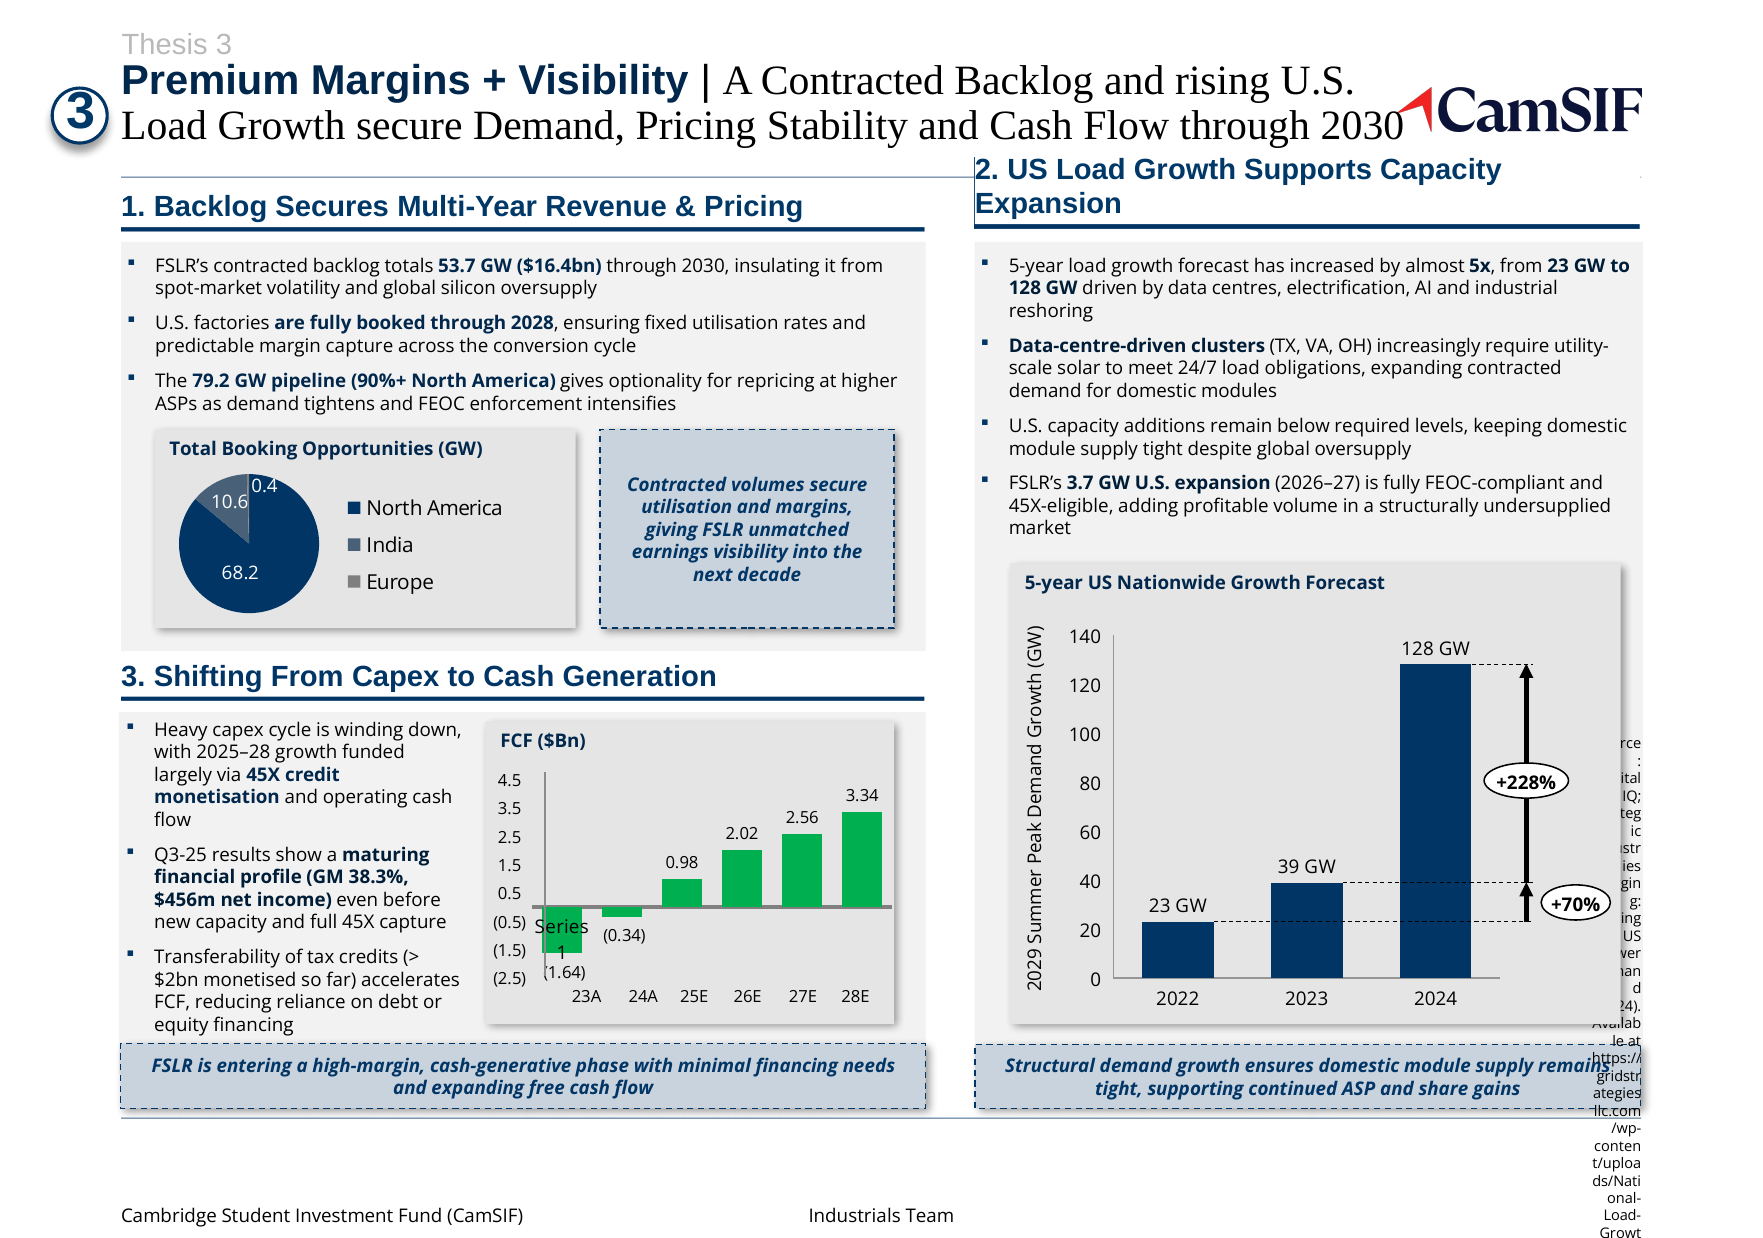

Main Message: Backlog + U.S. Load Growth = Multi-Year Margin Expansion
Thesis 3
# Premium Margins + Visibility | A Contracted Backlog and rising U.S. Load Growth secure Demand, Pricing Stability and Cash Flow through 2030
3
2. US Load Growth Supports Capacity Expansion
1. Backlog Secures Multi-Year Revenue & Pricing
FSLR’s contracted backlog totals 53.7 GW ($16.4bn) through 2030, insulating it from spot-market volatility and global silicon oversupply
U.S. factories are fully booked through 2028, ensuring fixed utilisation rates and predictable margin capture across the conversion cycle
The 79.2 GW pipeline (90%+ North America) gives optionality for repricing at higher ASPs as demand tightens and FEOC enforcement intensifies

5-year load growth forecast has increased by almost 5x, from 23 GW to 128 GW driven by data centres, electrification, AI and industrial reshoring
Data-centre-driven clusters (TX, VA, OH) increasingly require utility-scale solar to meet 24/7 load obligations, expanding contracted demand for domestic modules
U.S. capacity additions remain below required levels, keeping domestic module supply tight despite global oversupply
FSLR’s 3.7 GW U.S. expansion (2026–27) is fully FEOC-compliant and 45X-eligible, adding profitable volume in a structurally undersupplied market
Total Booking Opportunities (GW)
Contracted volumes secure utilisation and margins, giving FSLR unmatched earnings visibility into the next decade

### Chart

| Category | Sales |
|---|---|
| North America | 68.2 |
| India | 10.6 |
| Europe | 0.4 |
5-year US Nationwide Growth Forecast

### Chart

| Category |  |
|---|---|
140
3. Shifting From Capex to Cash Generation
120
Heavy capex cycle is winding down, with 2025–28 growth funded largely via 45X credit monetisation and operating cash flow
Q3-25 results show a maturing financial profile (GM 38.3%, $456m net income) even before new capacity and full 45X capture
Transferability of tax credits (> $2bn monetised so far) accelerates FCF, reducing reliance on debt or equity financing

100
FCF ($Bn)

### Chart

| Category | FCF ($Bn) |
|---|---|
|  | -1.64 |
|  | -0.34 |
|  | 0.98 |
|  | 2.02 |
|  | 2.56 |
|  | 3.34 |
28E
24A
25E
27E
23A
26E
+228%
80
2029 Summer Peak Demand Growth (GW)
60
40
+70%
20
0
2022
2023
2024
FSLR is entering a high-margin, cash-generative phase with minimal financing needs and expanding free cash flow
Structural demand growth ensures domestic module supply remains tight, supporting continued ASP and share gains
Source: Capital IQ; Strategic Industries Surging: Driving US Power Demand (2024). Available at https://gridstrategiesllc.com/wp-content/uploads/National-Load-Growth-Report-2024.pdf;
First Solar, Inc Q3 25 Earnings Call. Available at https://www.morningstar.com/stocks/xnas/fslr/earnings-transcripts